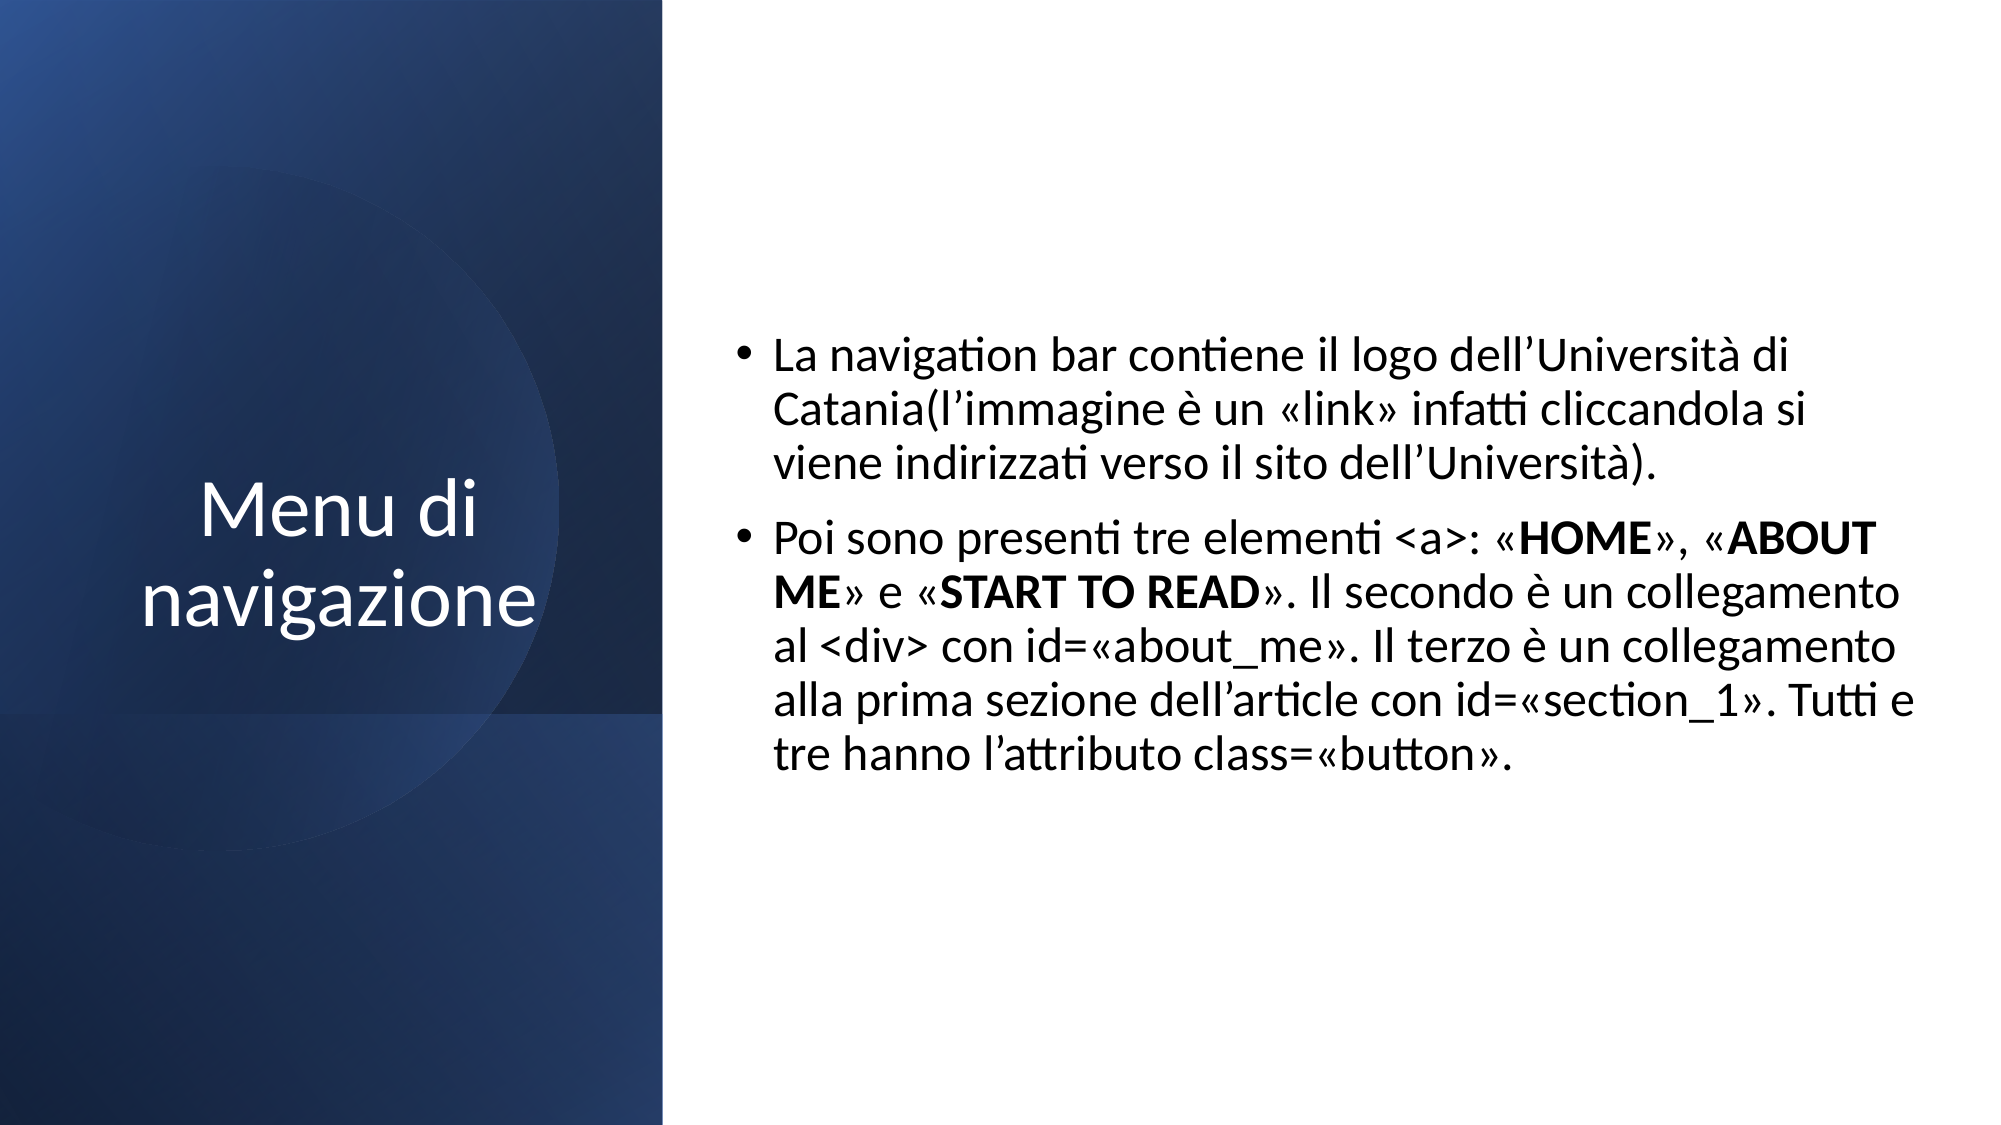

# Menu di navigazione

La navigation bar contiene il logo dell’Università di Catania(l’immagine è un «link» infatti cliccandola si viene indirizzati verso il sito dell’Università).
Poi sono presenti tre elementi <a>: «HOME», «ABOUT ME» e «START TO READ». Il secondo è un collegamento al <div> con id=«about_me». Il terzo è un collegamento alla prima sezione dell’article con id=«section_1». Tutti e tre hanno l’attributo class=«button».